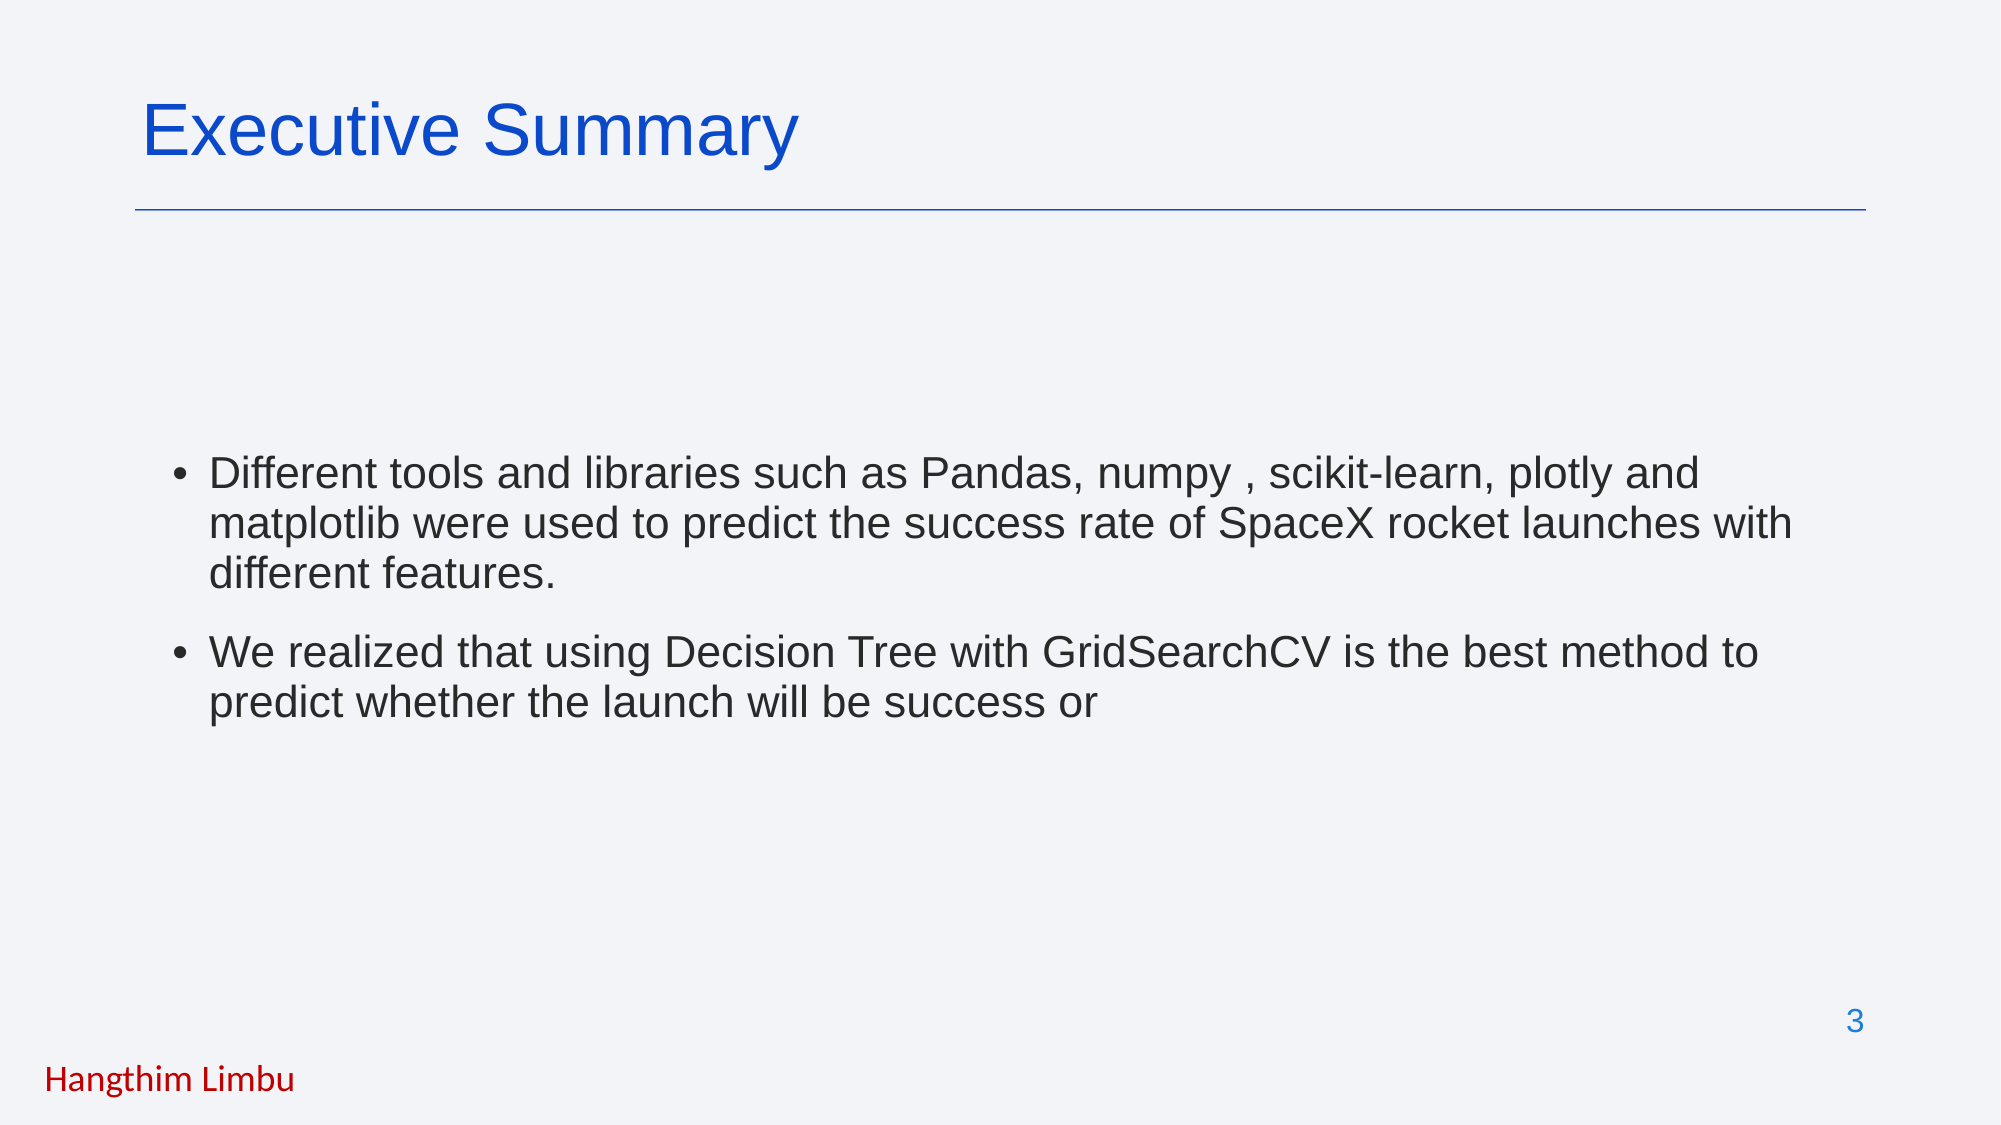

Executive Summary
Different tools and libraries such as Pandas, numpy , scikit-learn, plotly and matplotlib were used to predict the success rate of SpaceX rocket launches with different features.
We realized that using Decision Tree with GridSearchCV is the best method to predict whether the launch will be success or
3